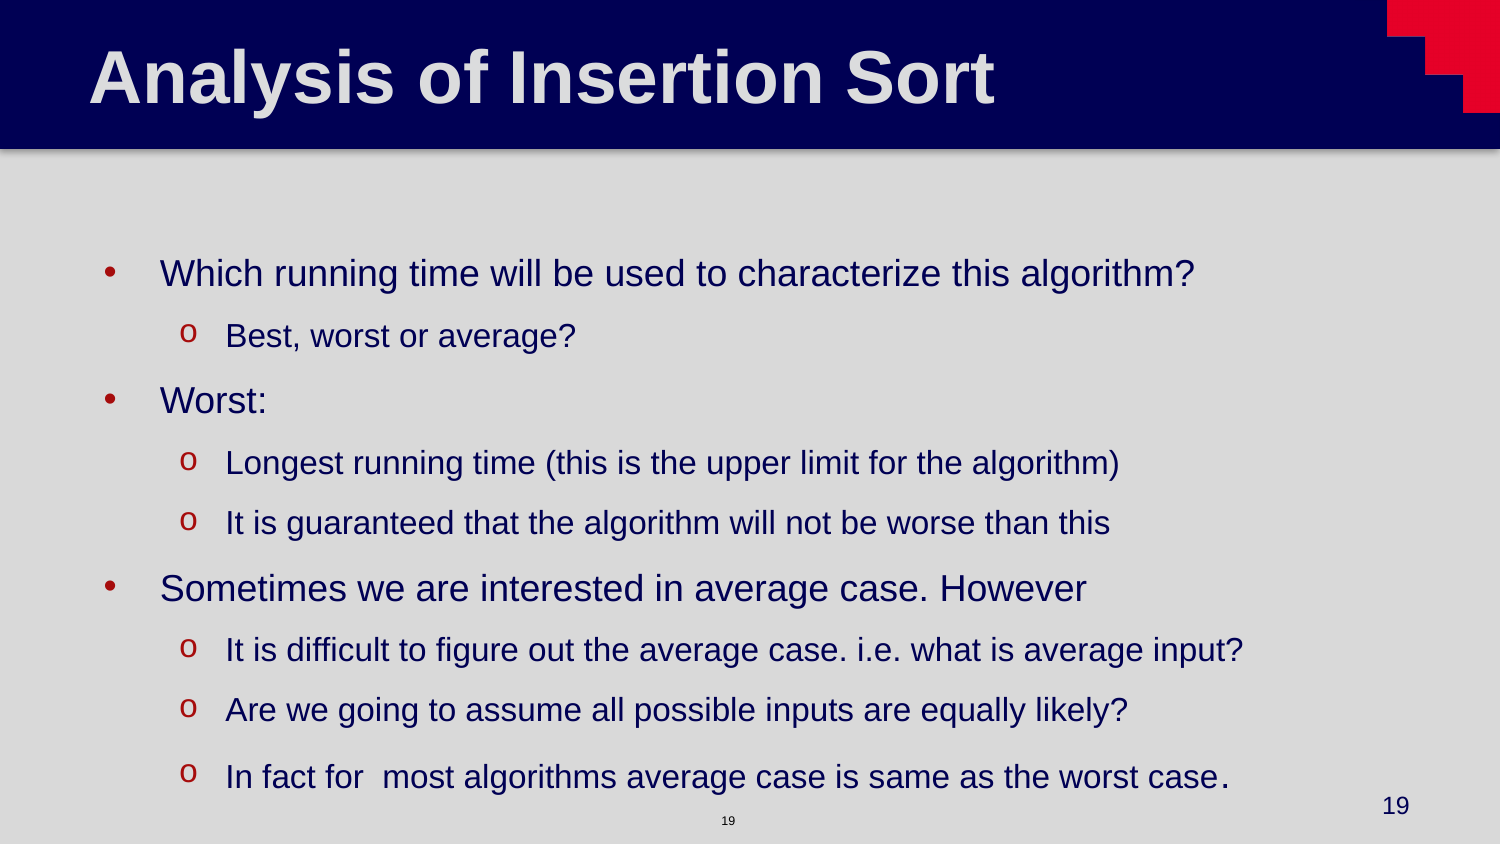

# Analysis of Insertion Sort
Which running time will be used to characterize this algorithm?
Best, worst or average?
Worst:
Longest running time (this is the upper limit for the algorithm)
It is guaranteed that the algorithm will not be worse than this
Sometimes we are interested in average case. However
It is difficult to figure out the average case. i.e. what is average input?
Are we going to assume all possible inputs are equally likely?
In fact for  most algorithms average case is same as the worst case.
19